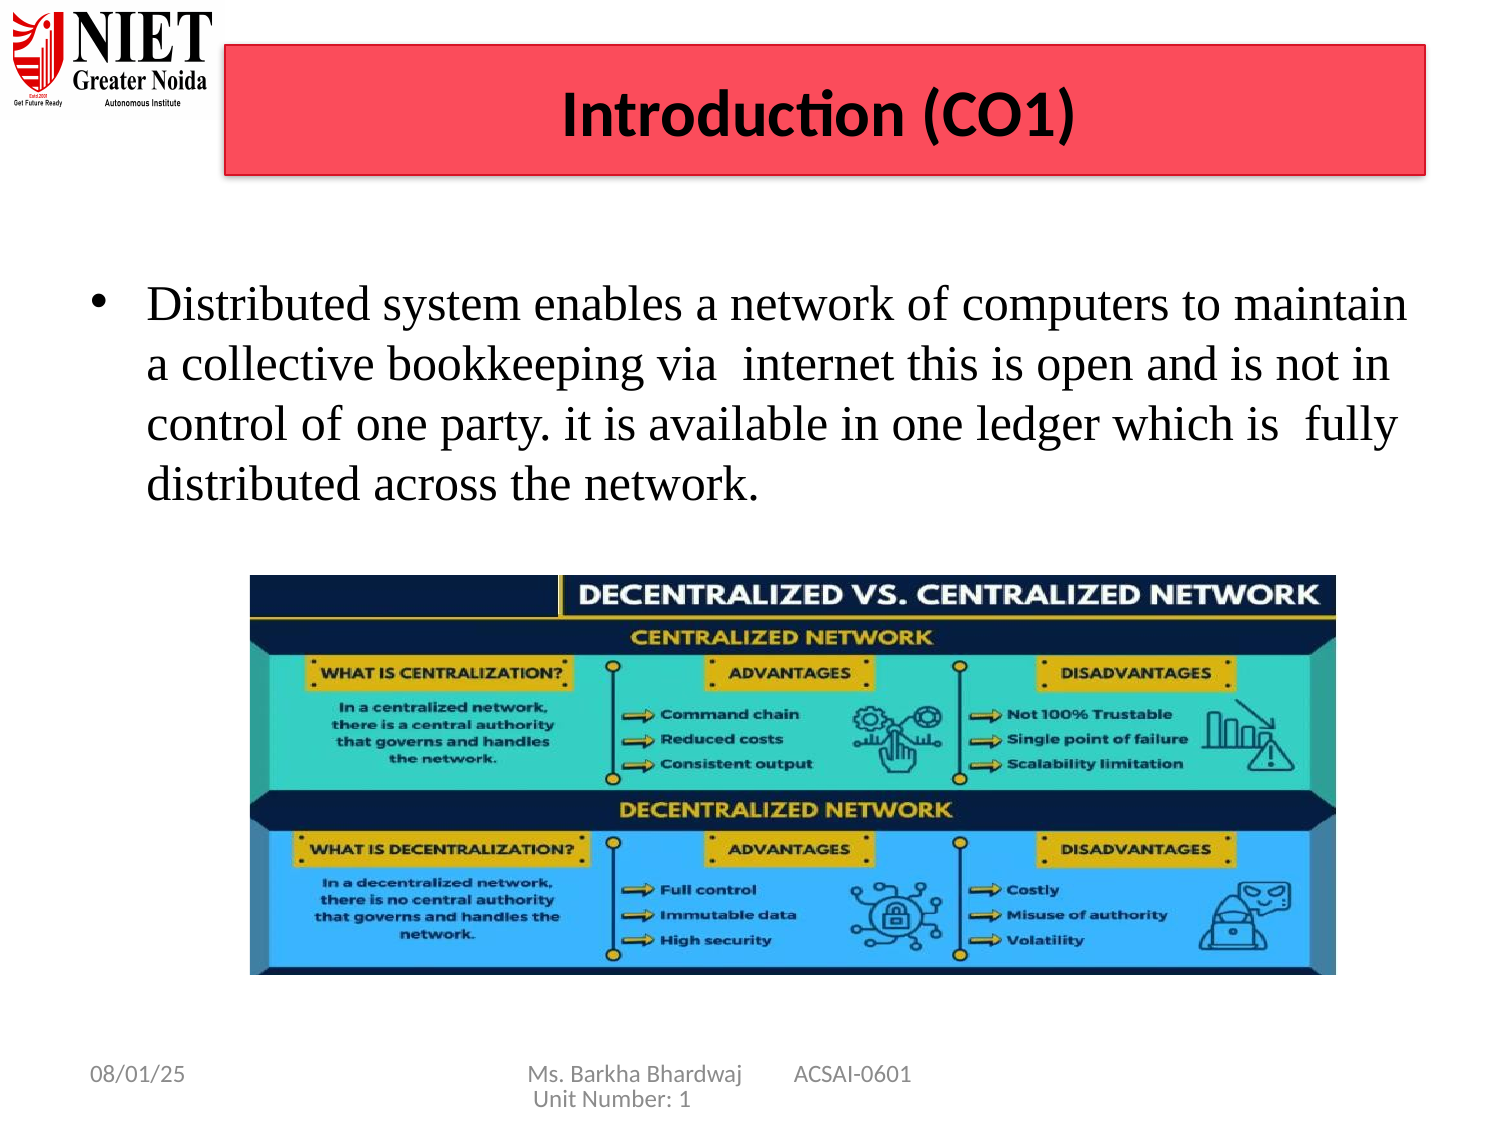

# Introduction (CO1)
Distributed system enables a network of computers to maintain a collective bookkeeping via  internet this is open and is not in control of one party. it is available in one ledger which is  fully distributed across the network.

08/01/25
Ms. Barkha Bhardwaj         ACSAI-0601           Unit Number: 1